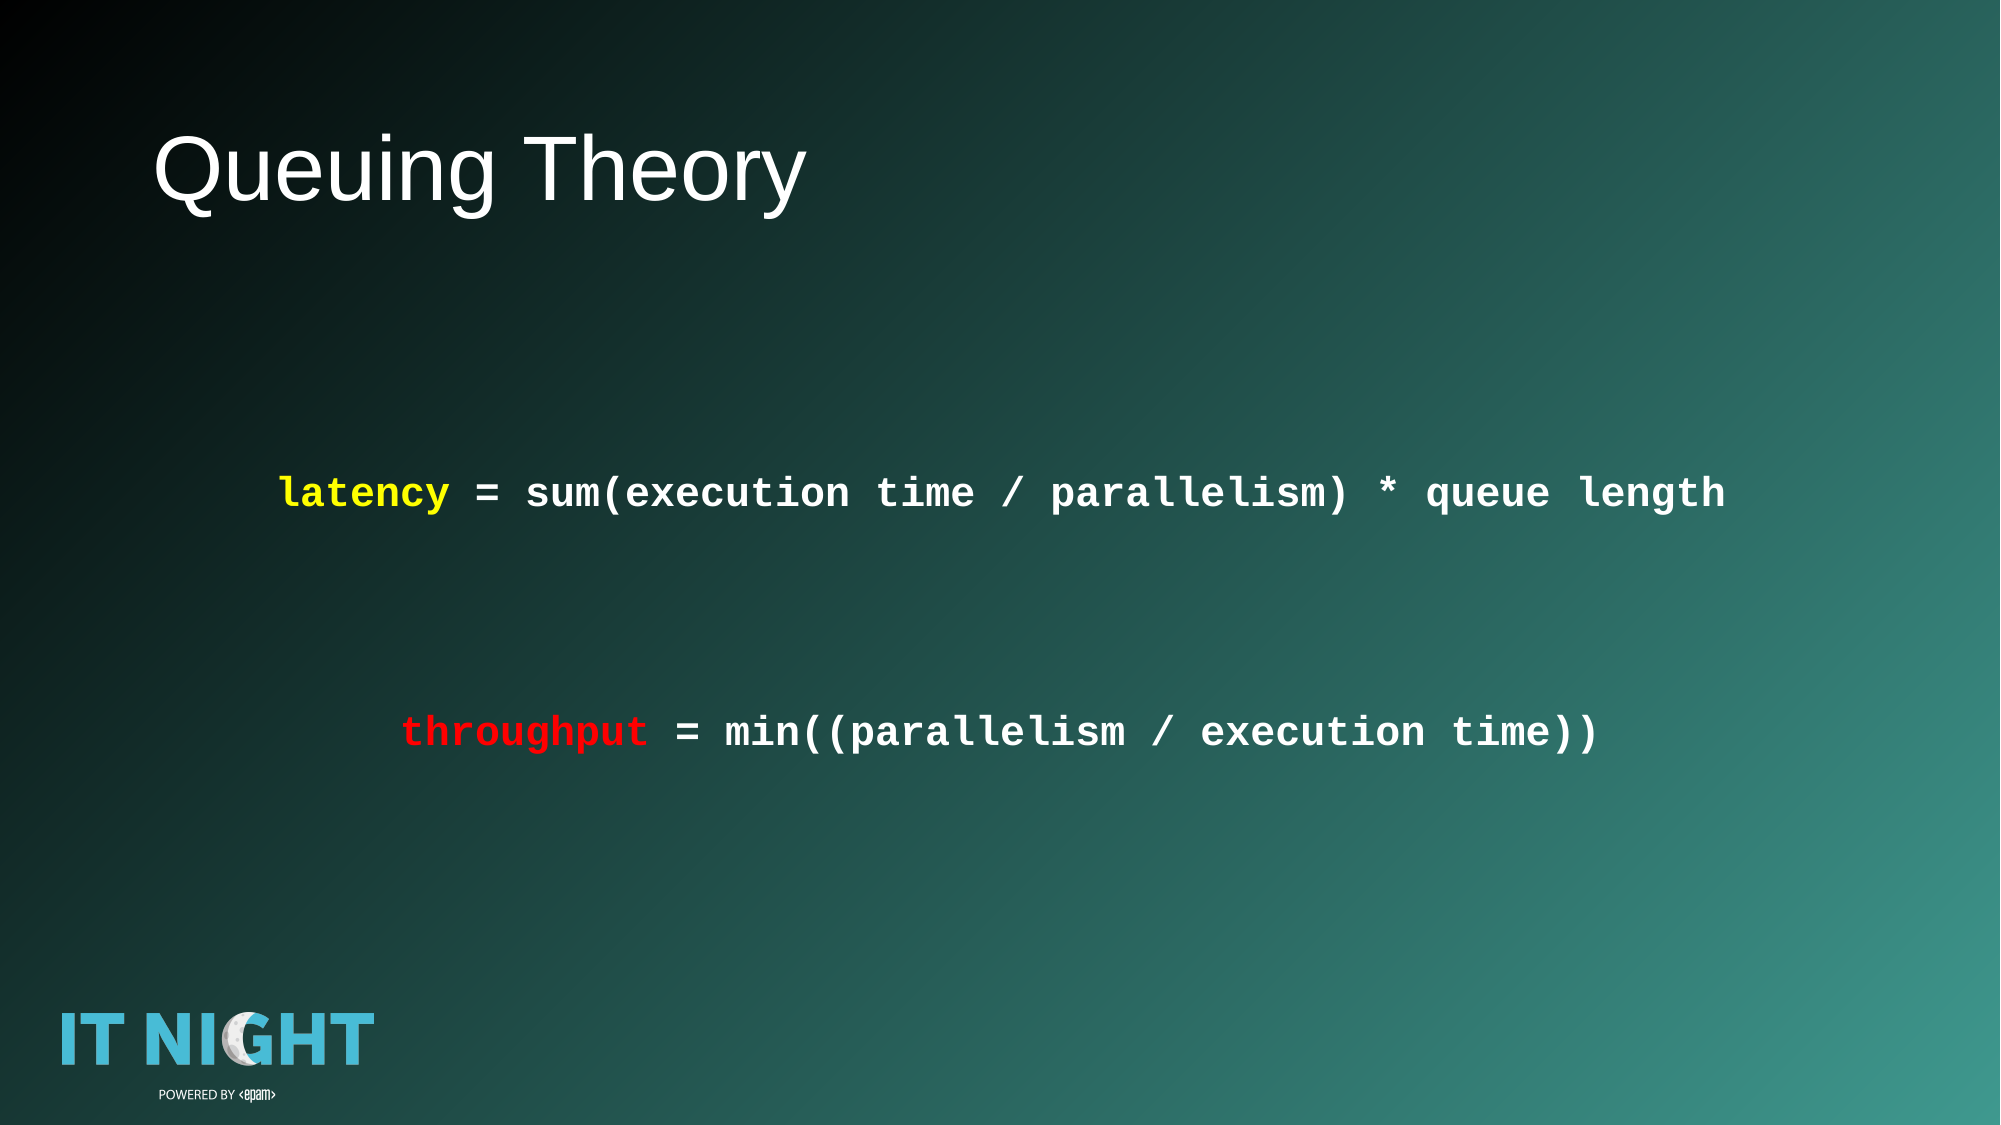

# Queuing Theory
latency = sum(execution time / parallelism) * queue length
throughput = min((parallelism / execution time))